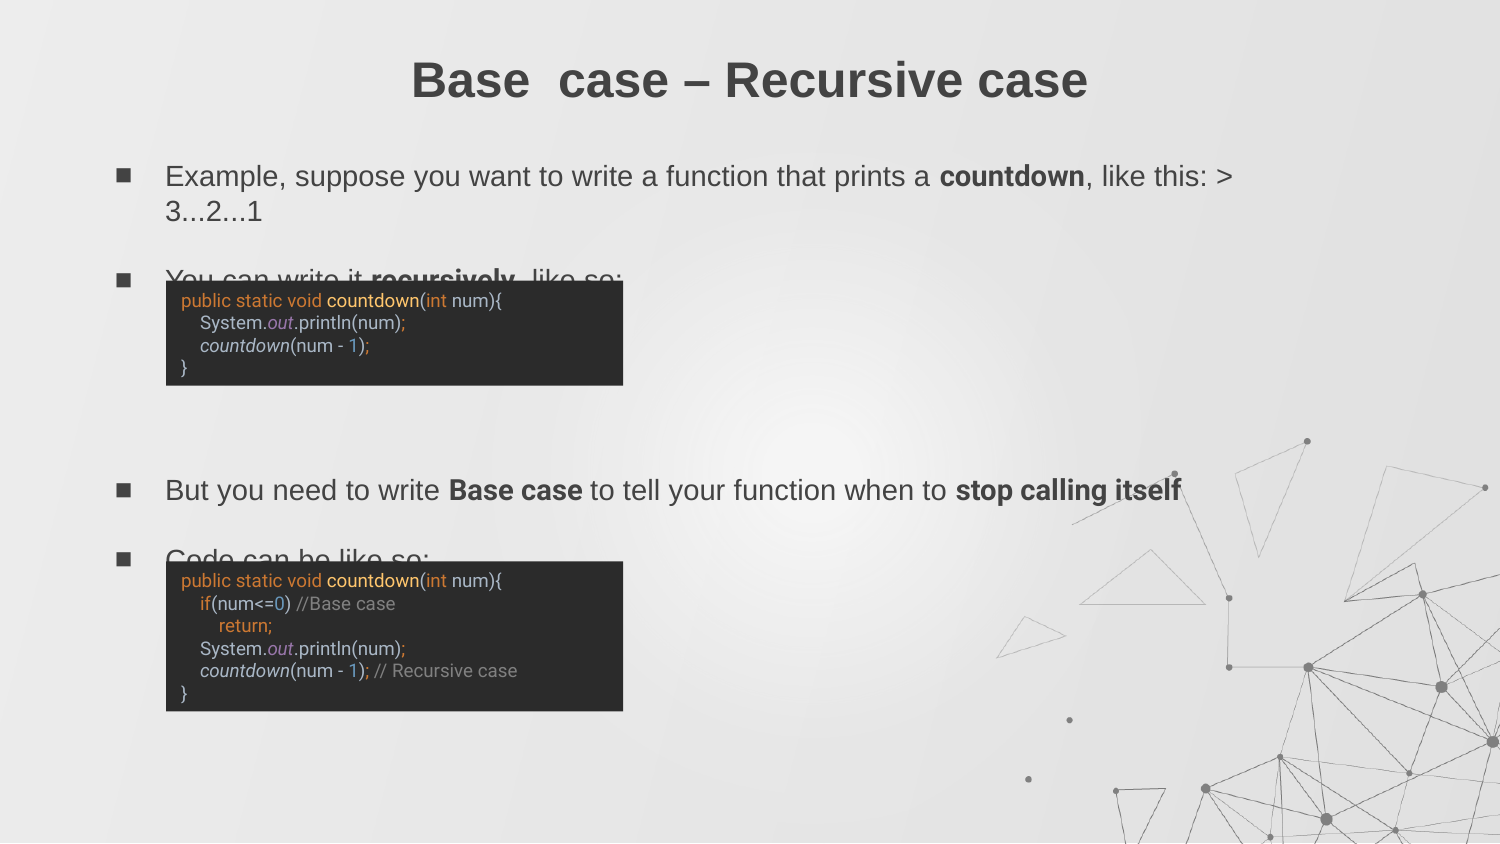

# Base  case – Recursive case
Example, suppose you want to write a function that prints a countdown, like this: > 3...2...1

You can write it recursively, like so:

But you need to write Base case to tell your function when to stop calling itself

Code can be like so:

public static void countdown(int num){
    System.out.println(num);
    countdown(num - 1);
}
public static void countdown(int num){
    if(num<=0) //Base case
        return;
    System.out.println(num);
    countdown(num - 1); // Recursive case
}